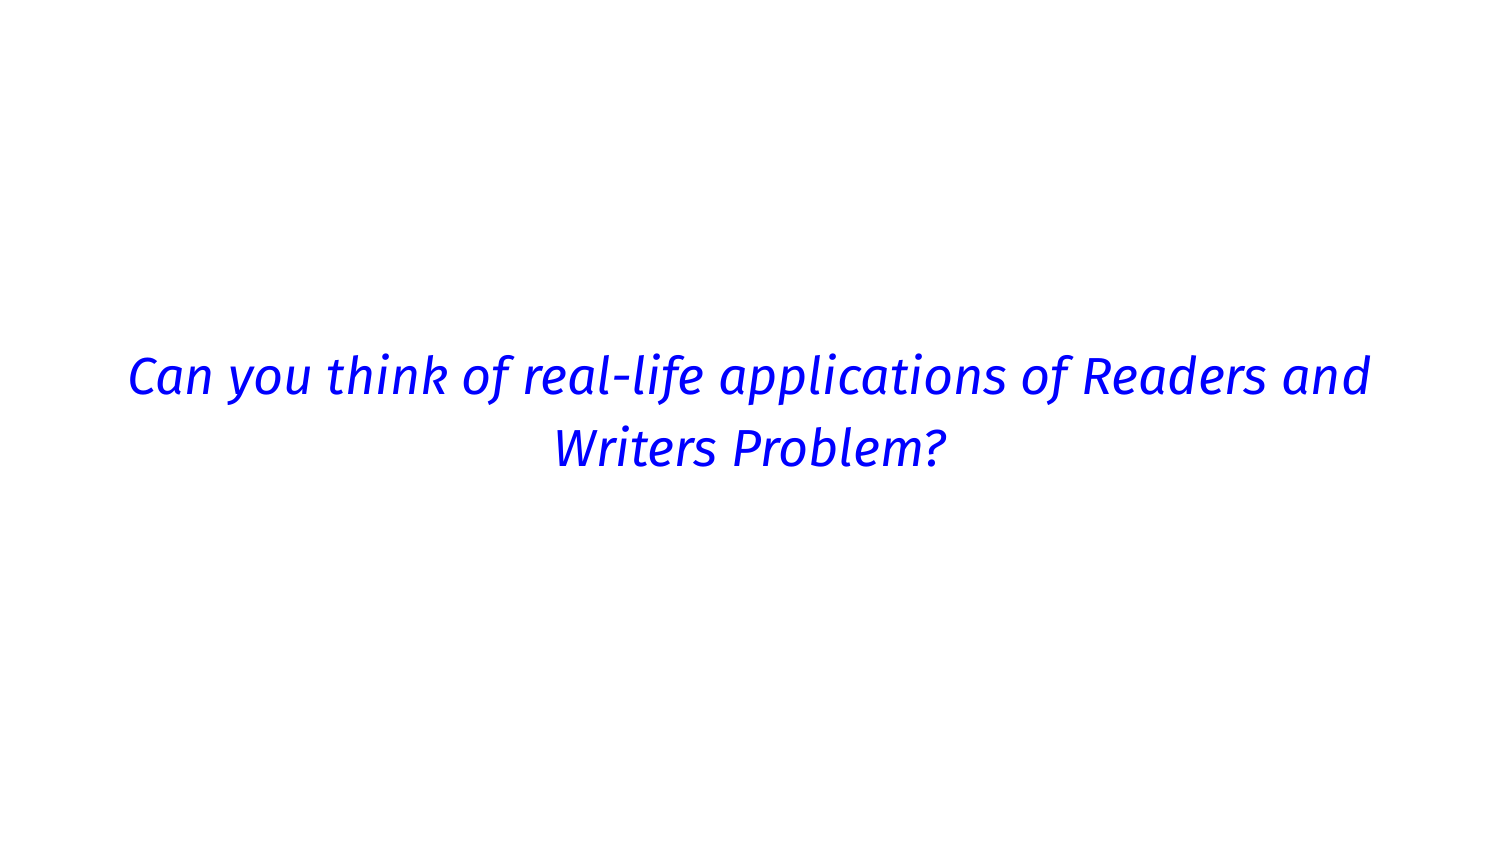

Can you think of real-life applications of Readers and Writers Problem?